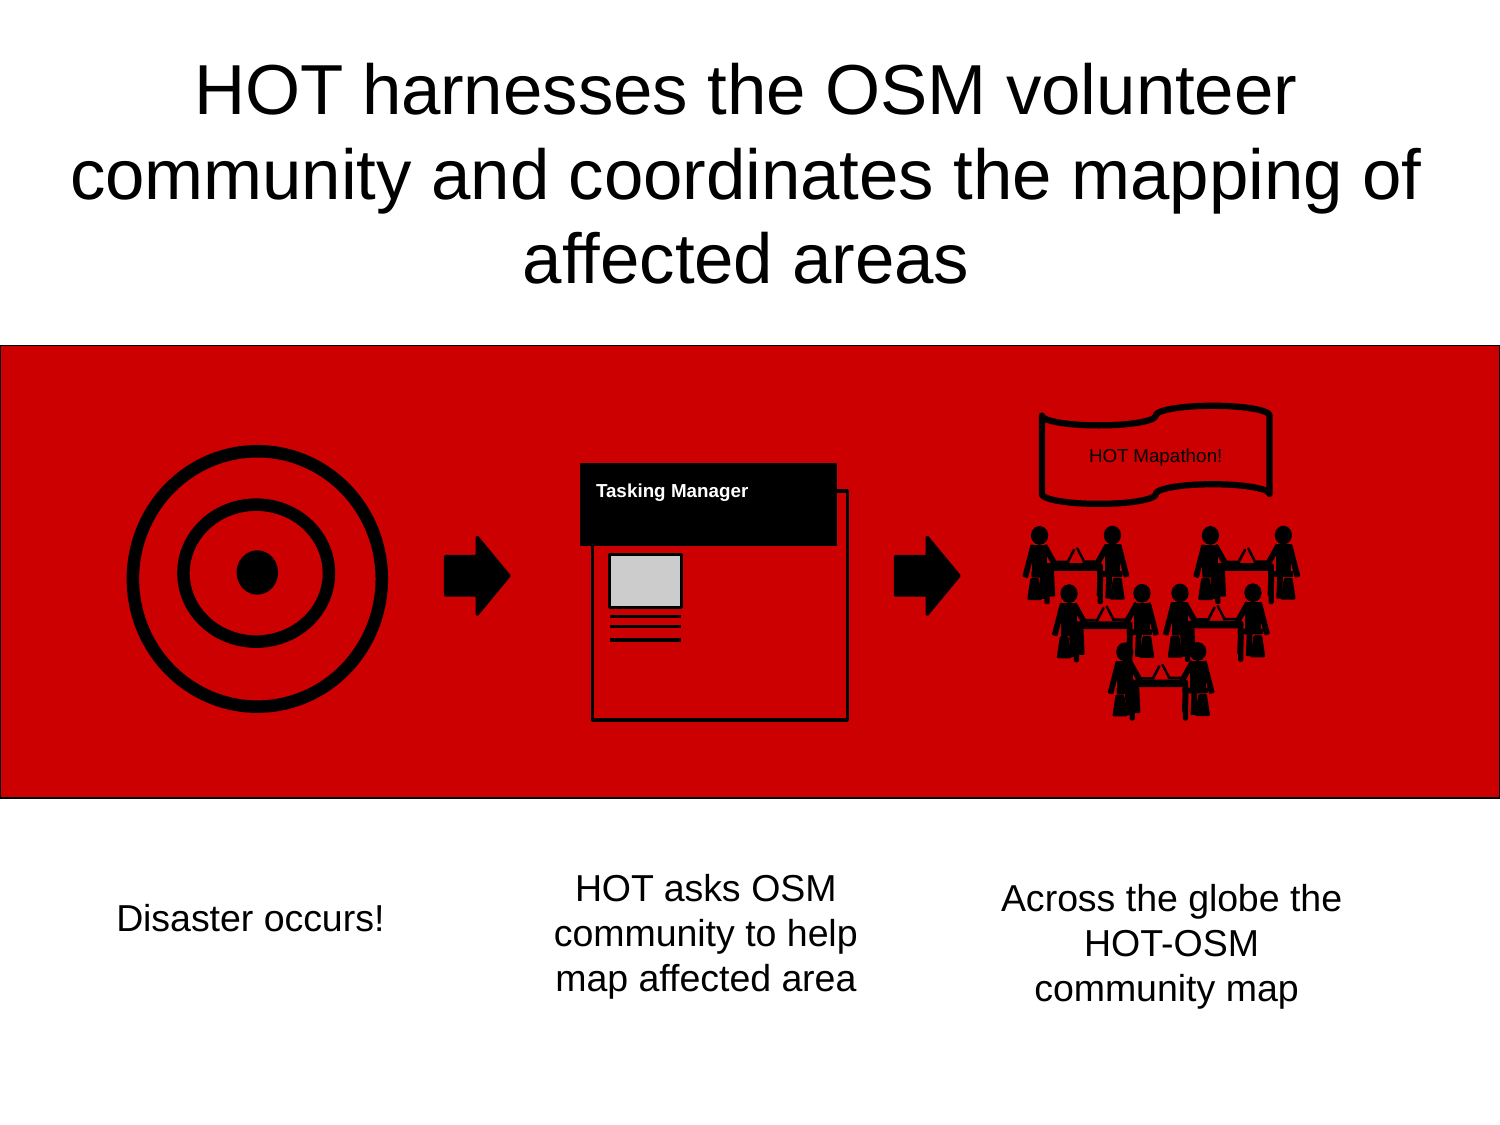

# HOT harnesses the OSM volunteer community and coordinates the mapping of affected areas

HOT Mapathon!

Tasking Manager

HOT asks OSM community to help map affected area
Across the globe the HOT-OSM community map
Disaster occurs!